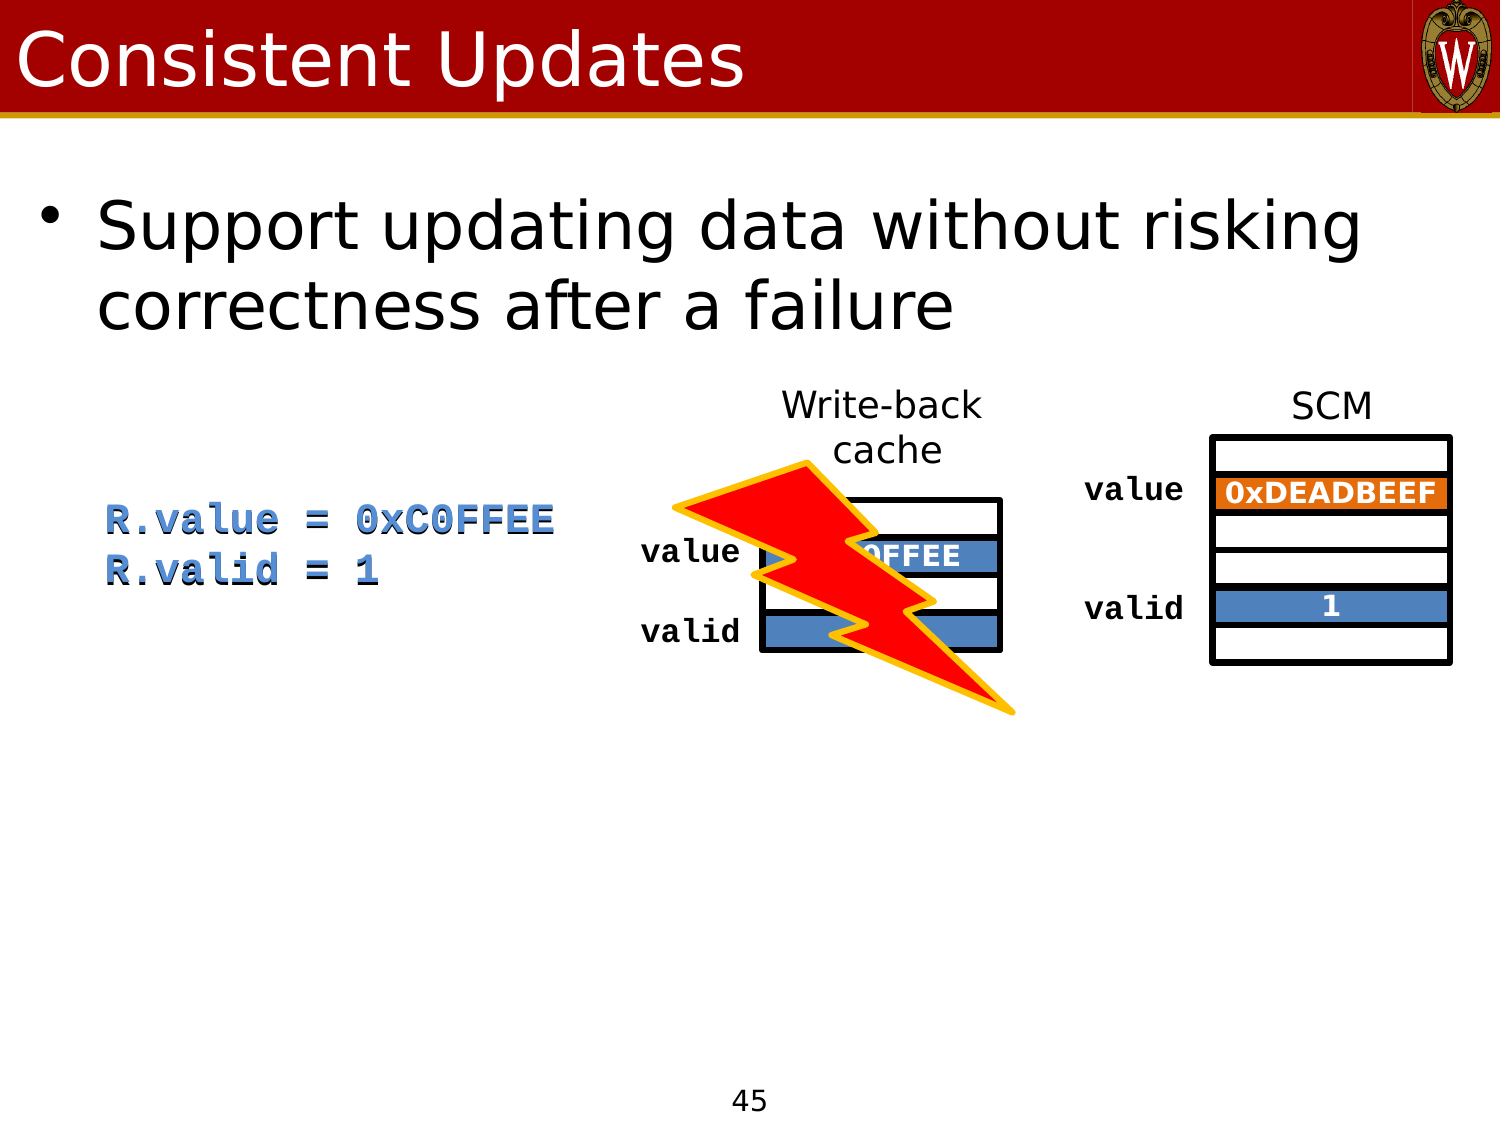

# Consistent Updates
Support updating data without risking correctness after a failure
Write-back
cache
SCM

0xDEADBEEF
0
value

valid

R.value = 0xC0FFEE
R.valid = 1
R.value = 0xC0FFEE
R.valid = 1

value

valid
0xC0FFEE
1
1
45